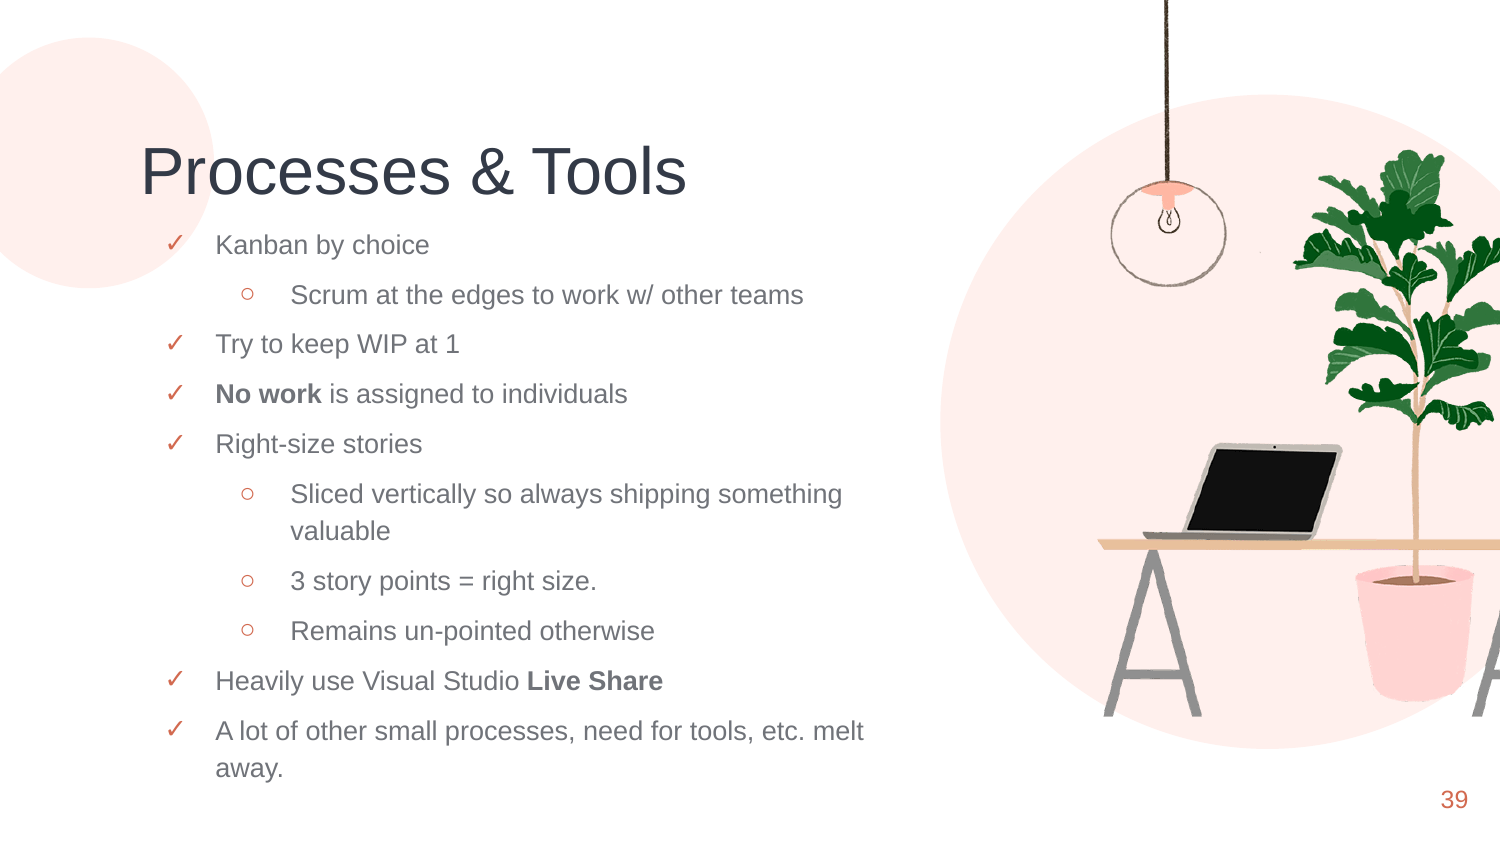

# Processes & Tools
Kanban by choice
Scrum at the edges to work w/ other teams
Try to keep WIP at 1
No work is assigned to individuals
Right-size stories
Sliced vertically so always shipping something valuable
3 story points = right size.
Remains un-pointed otherwise
Heavily use Visual Studio Live Share
A lot of other small processes, need for tools, etc. melt away.

39